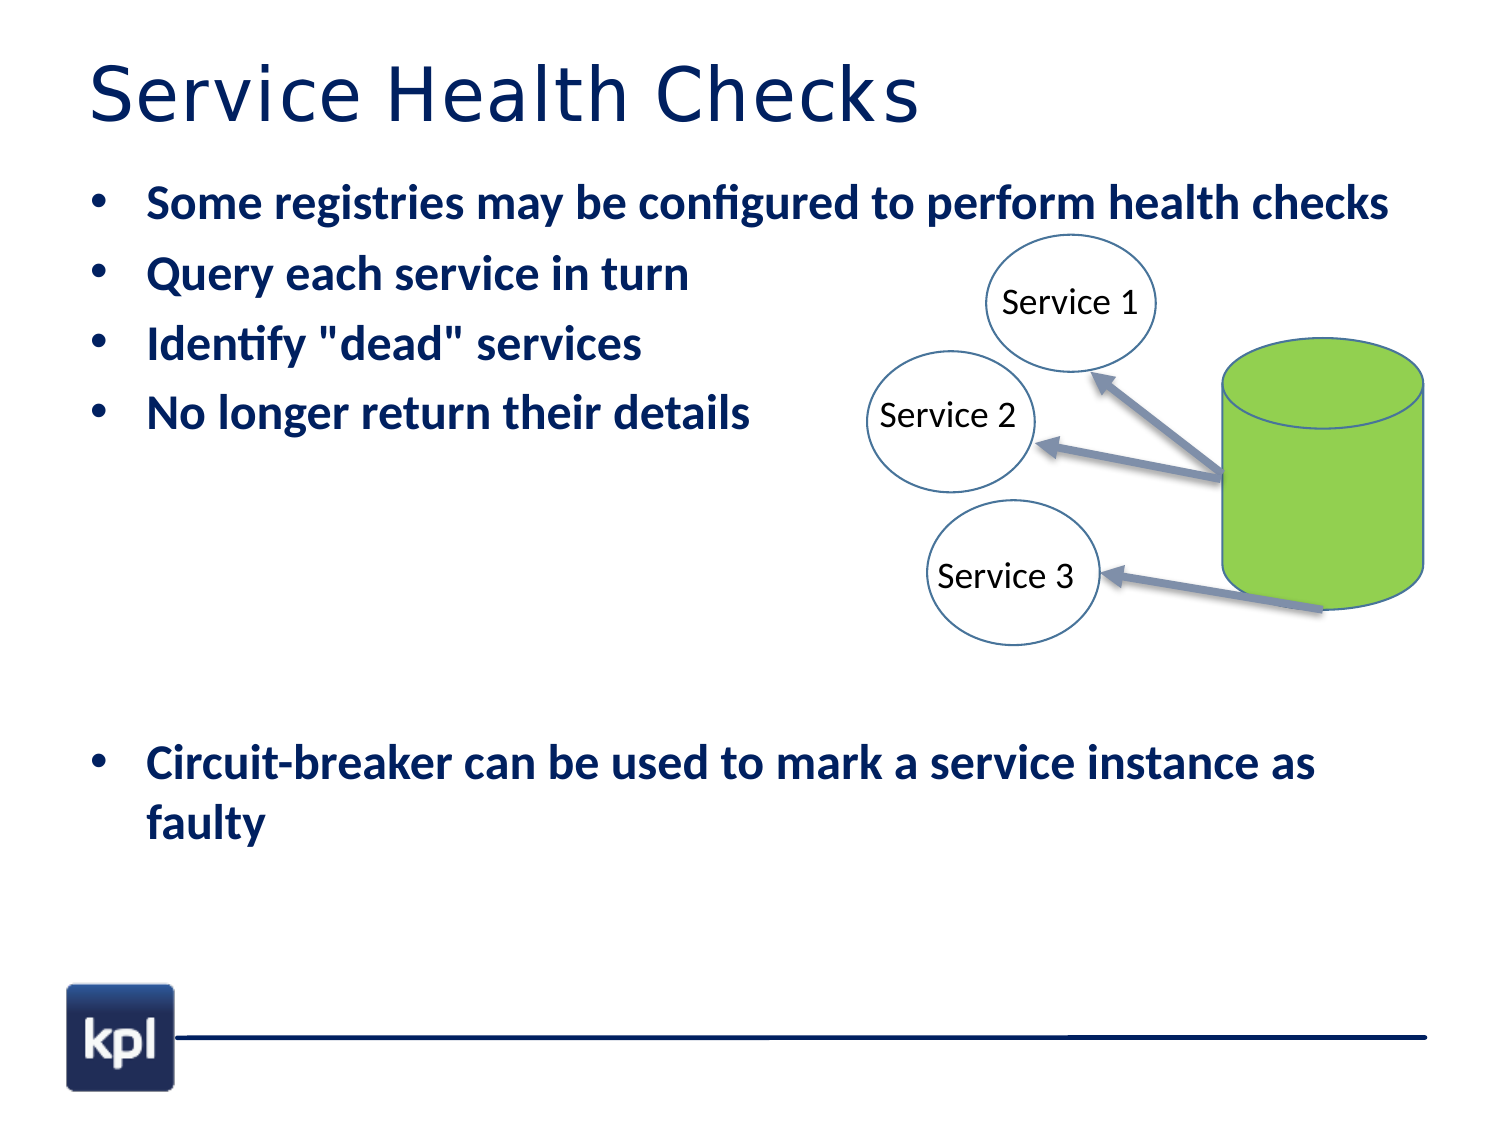

# Service Health Checks
Some registries may be configured to perform health checks
Query each service in turn
Identify "dead" services
No longer return their details

Circuit-breaker can be used to mark a service instance as faulty

Service 1

Service 2

Service 3